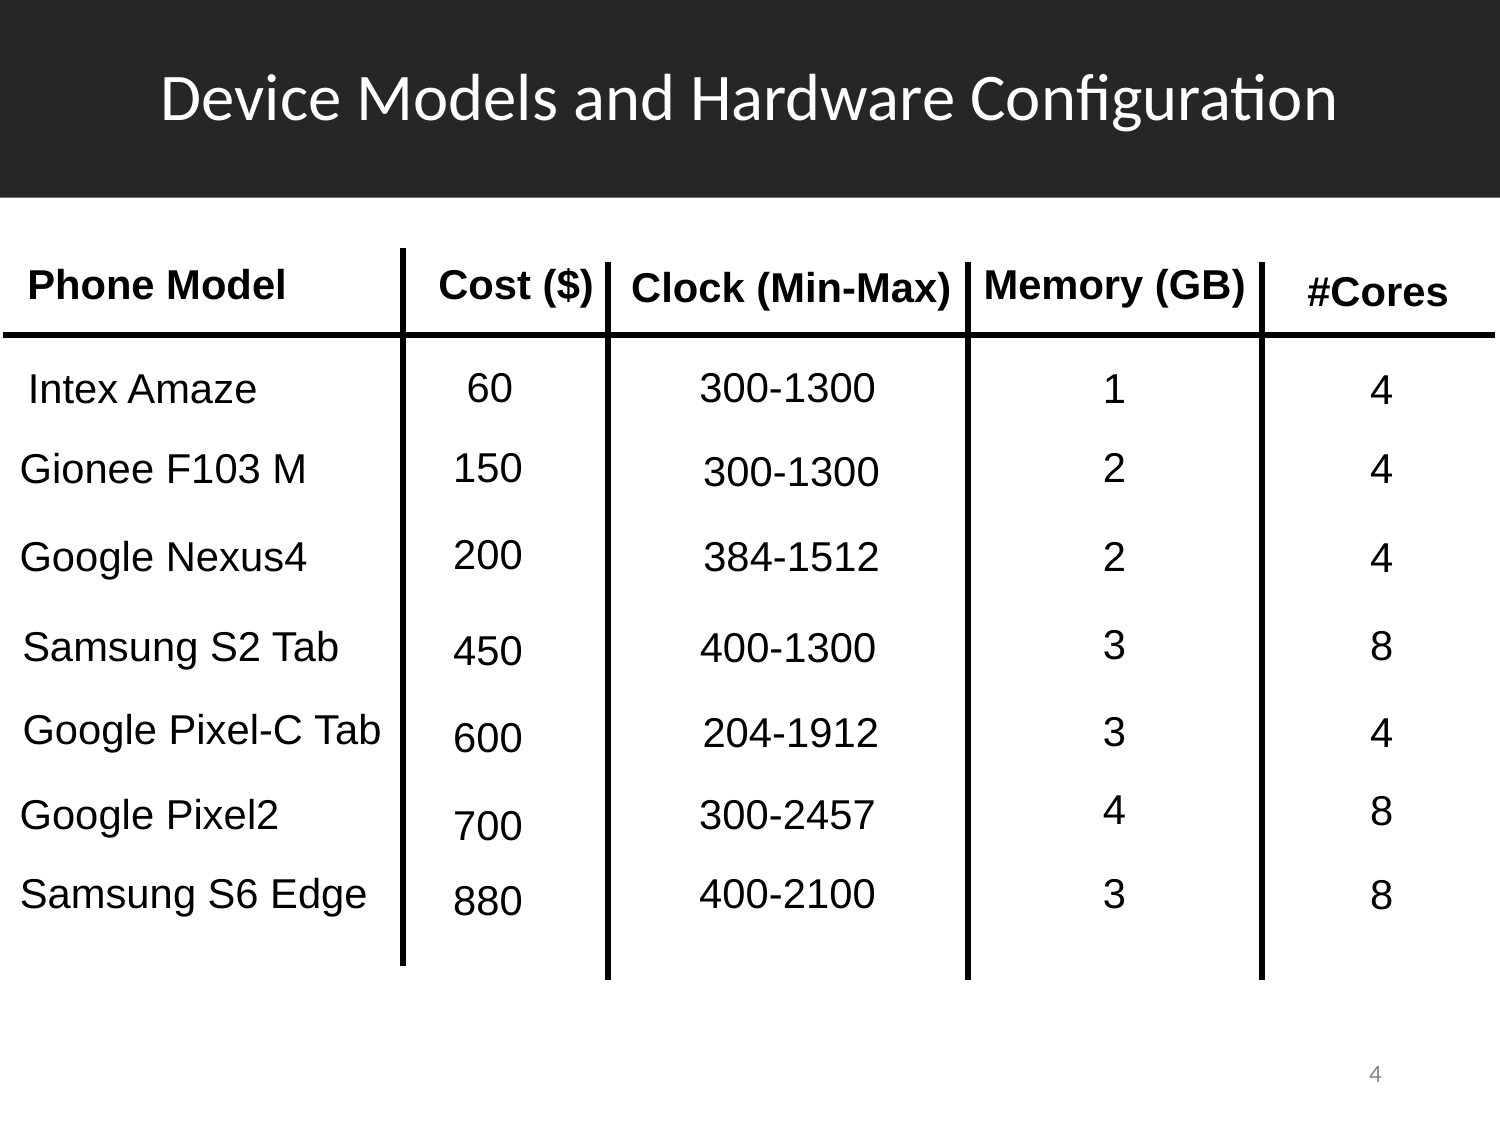

# Device Models and Hardware Configuration
Phone Model
Cost ($)
Memory (GB)
Clock (Min-Max)
#Cores
60
300-1300
Intex Amaze
1
4
150
2
4
Gionee F103 M
300-1300
200
384-1512
2
Google Nexus4
4
3
8
Samsung S2 Tab
400-1300
450
Google Pixel-C Tab
3
204-1912
4
600
4
8
Google Pixel2
300-2457
700
Samsung S6 Edge
400-2100
3
8
880
4